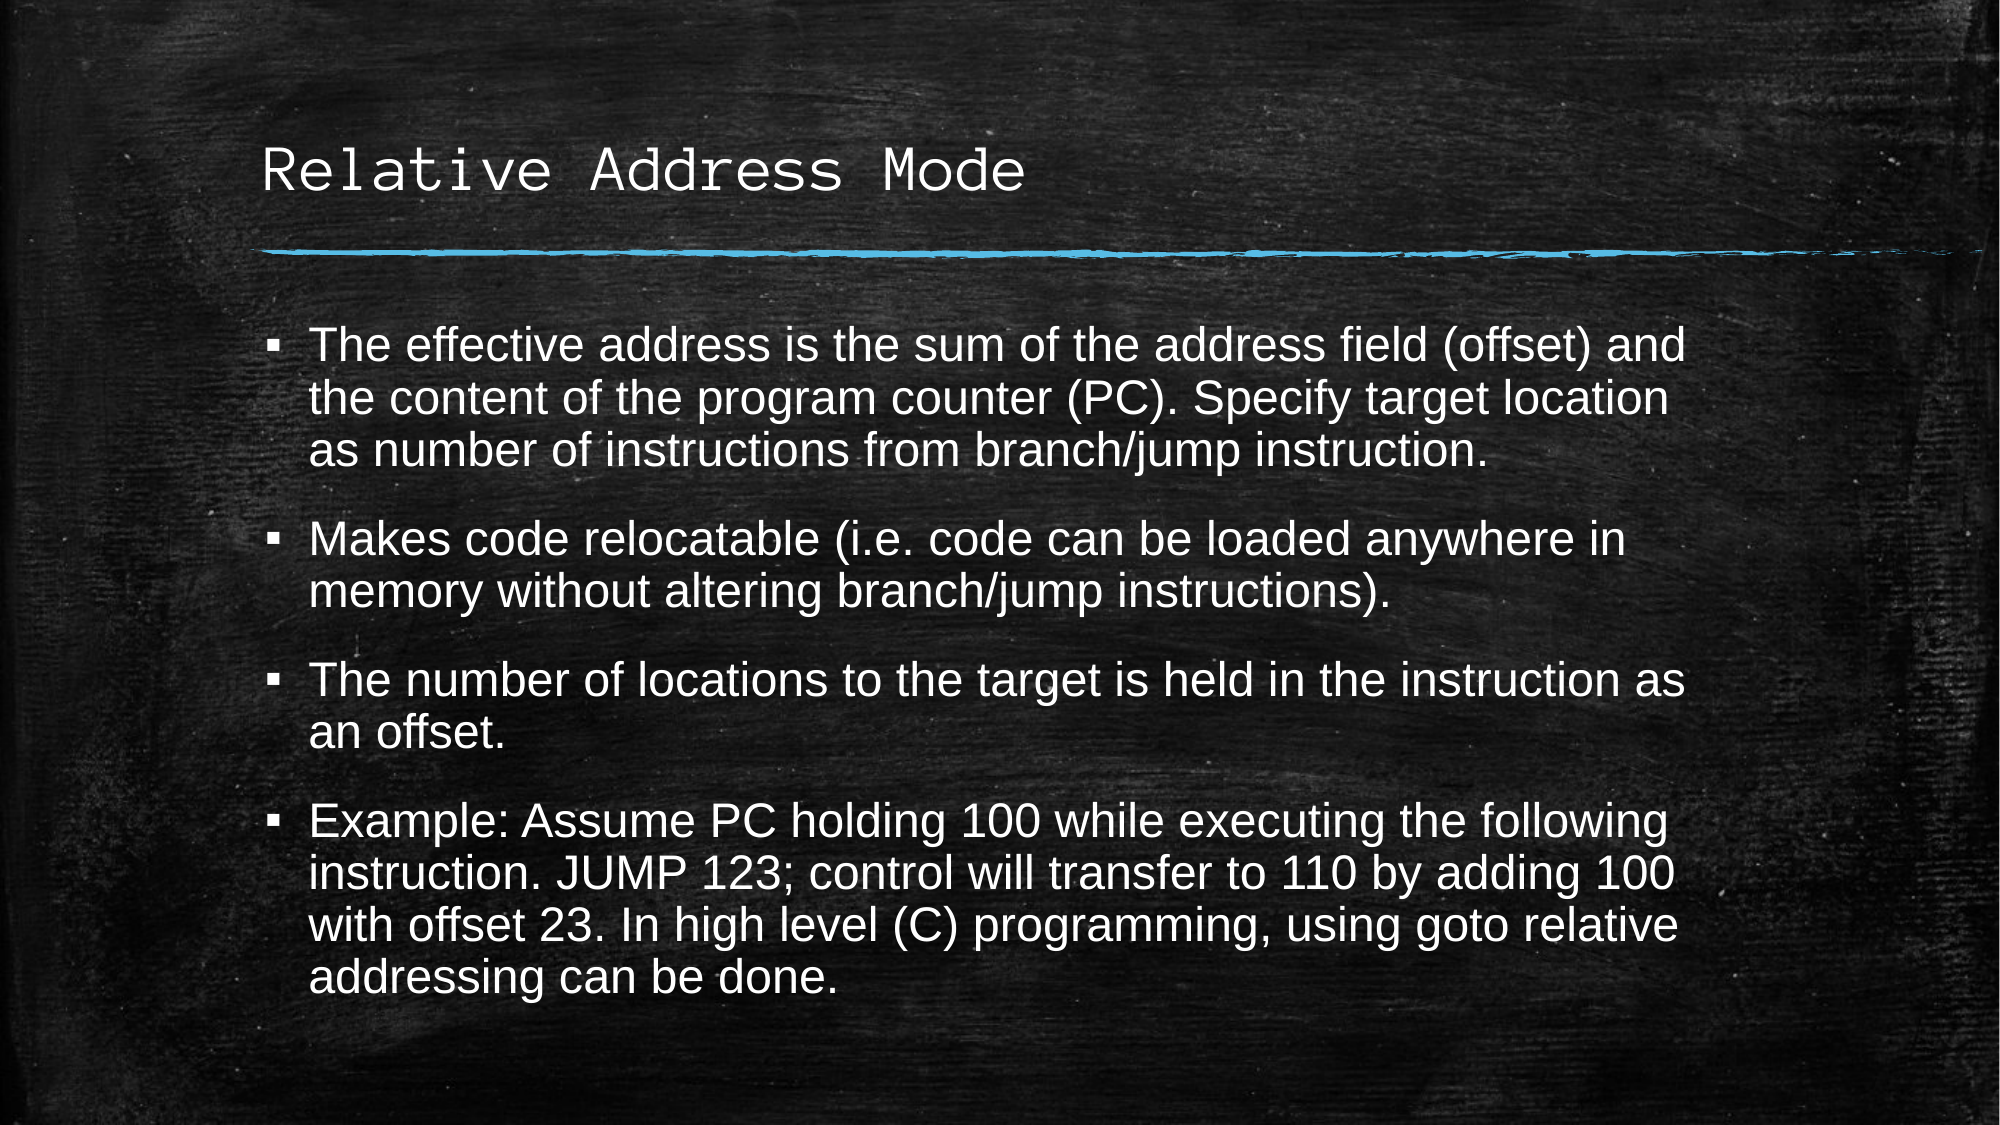

# Relative Address Mode
The effective address is the sum of the address field (offset) and the content of the program counter (PC). Specify target location as number of instructions from branch/jump instruction.
Makes code relocatable (i.e. code can be loaded anywhere in memory without altering branch/jump instructions).
The number of locations to the target is held in the instruction as an offset.
Example: Assume PC holding 100 while executing the following instruction. JUMP 123; control will transfer to 110 by adding 100 with offset 23. In high level (C) programming, using goto relative addressing can be done.